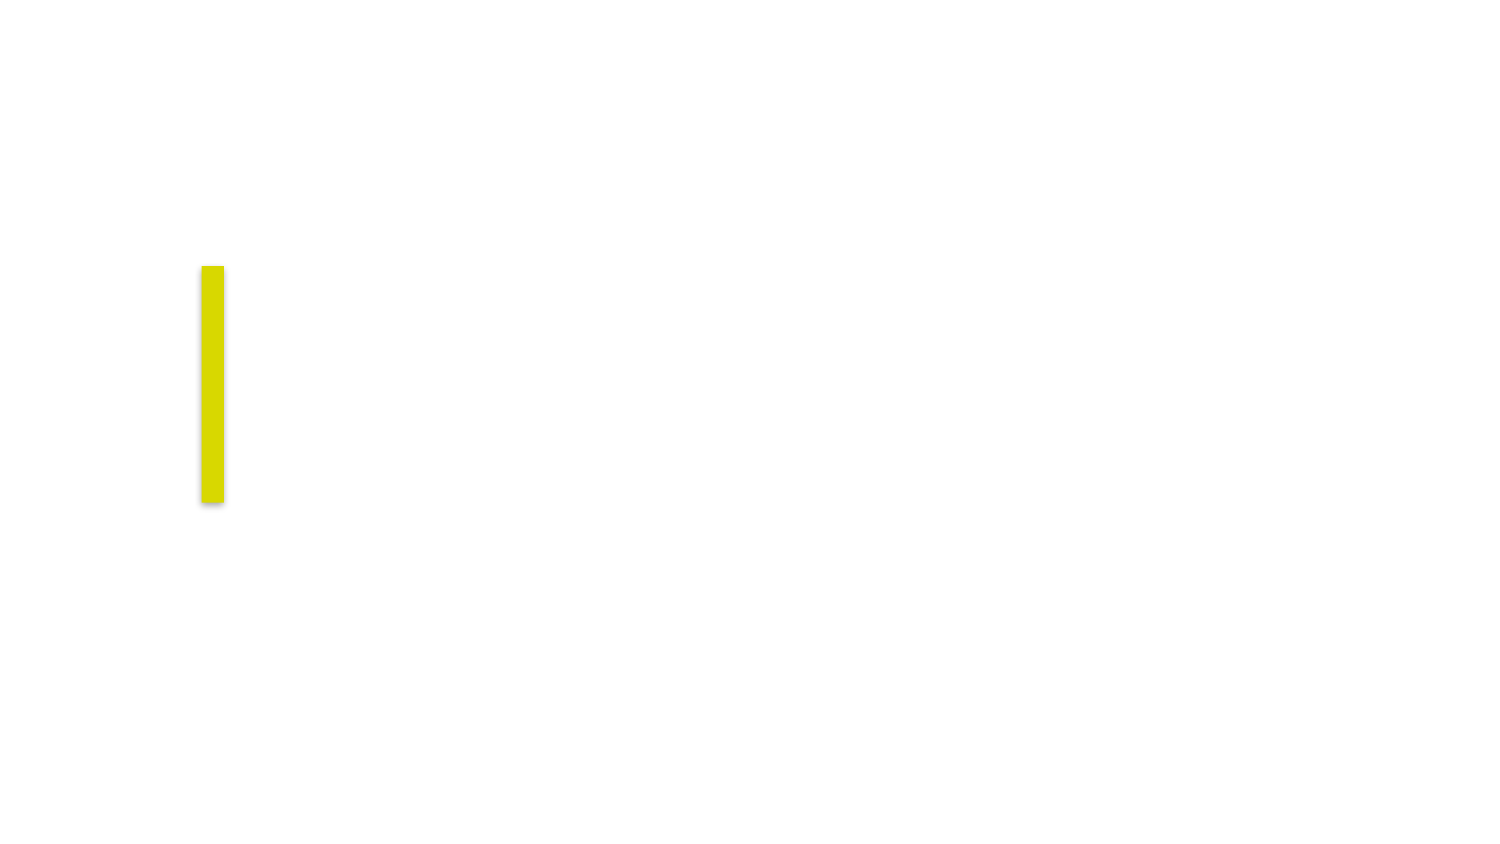

Comportamiento de caja
En bloque, en línea, inline-block